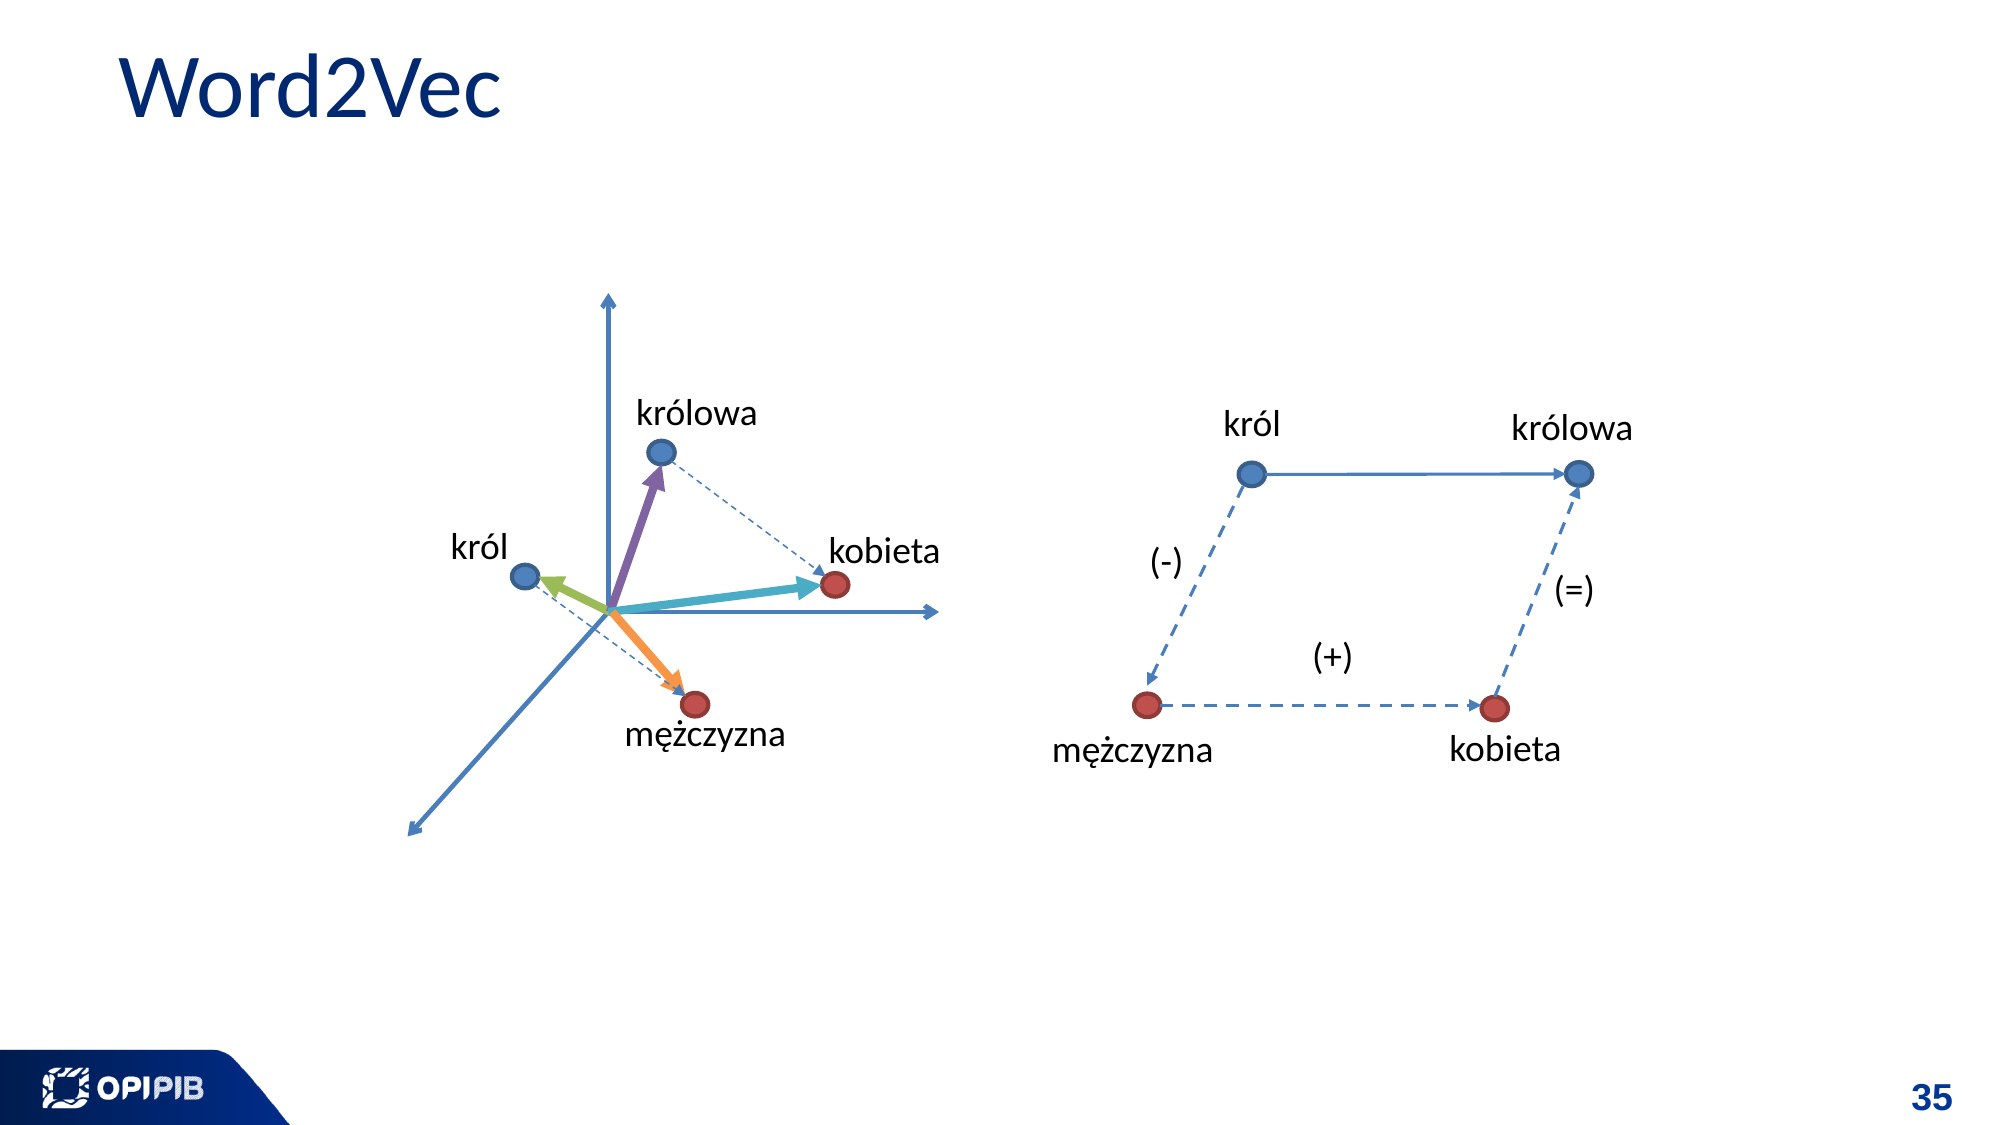

# Word2Vec
królowa

król
kobieta

mężczyzna
król
królowa

(-)
(=)
(+)

kobieta
mężczyzna
35